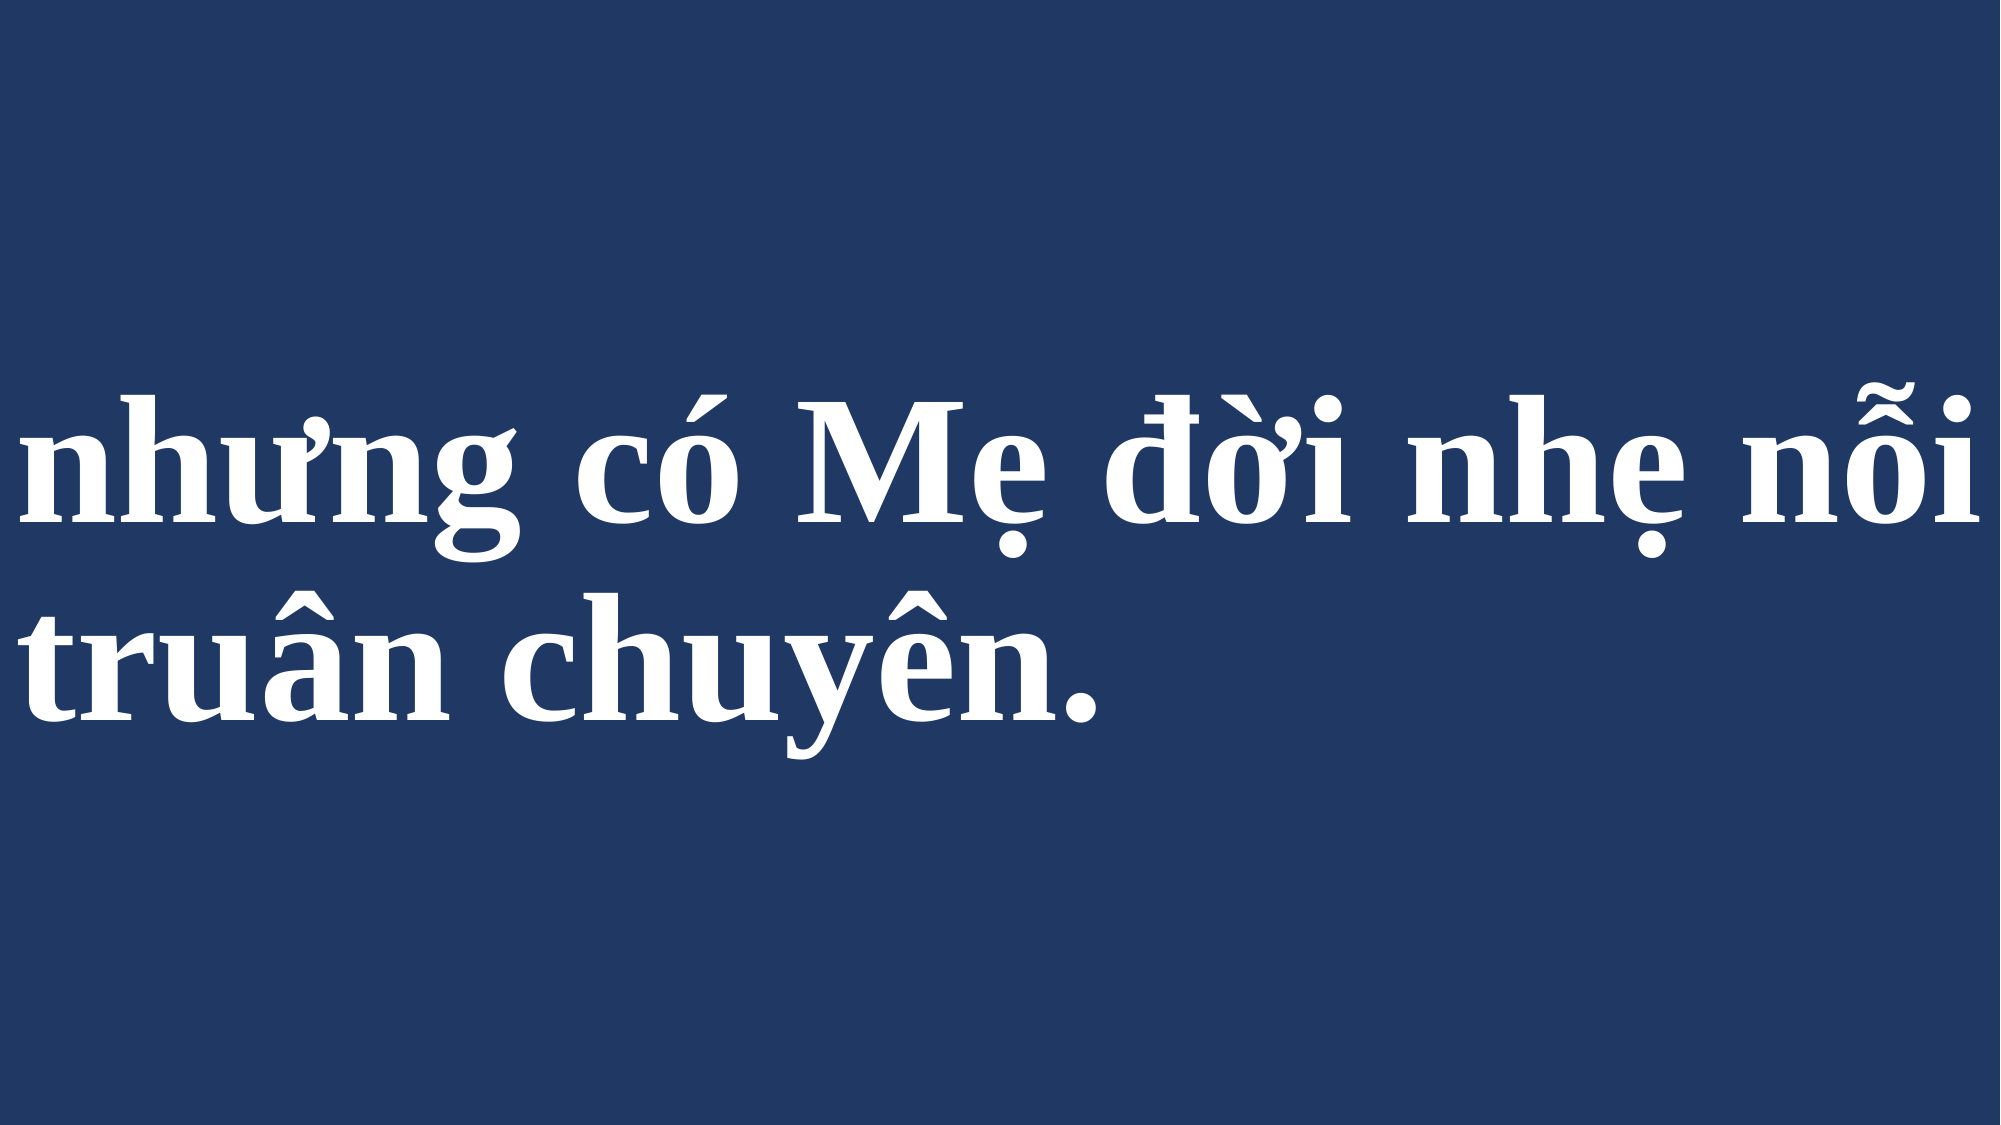

# nhưng có Mẹ đời nhẹ nỗi truân chuyên.